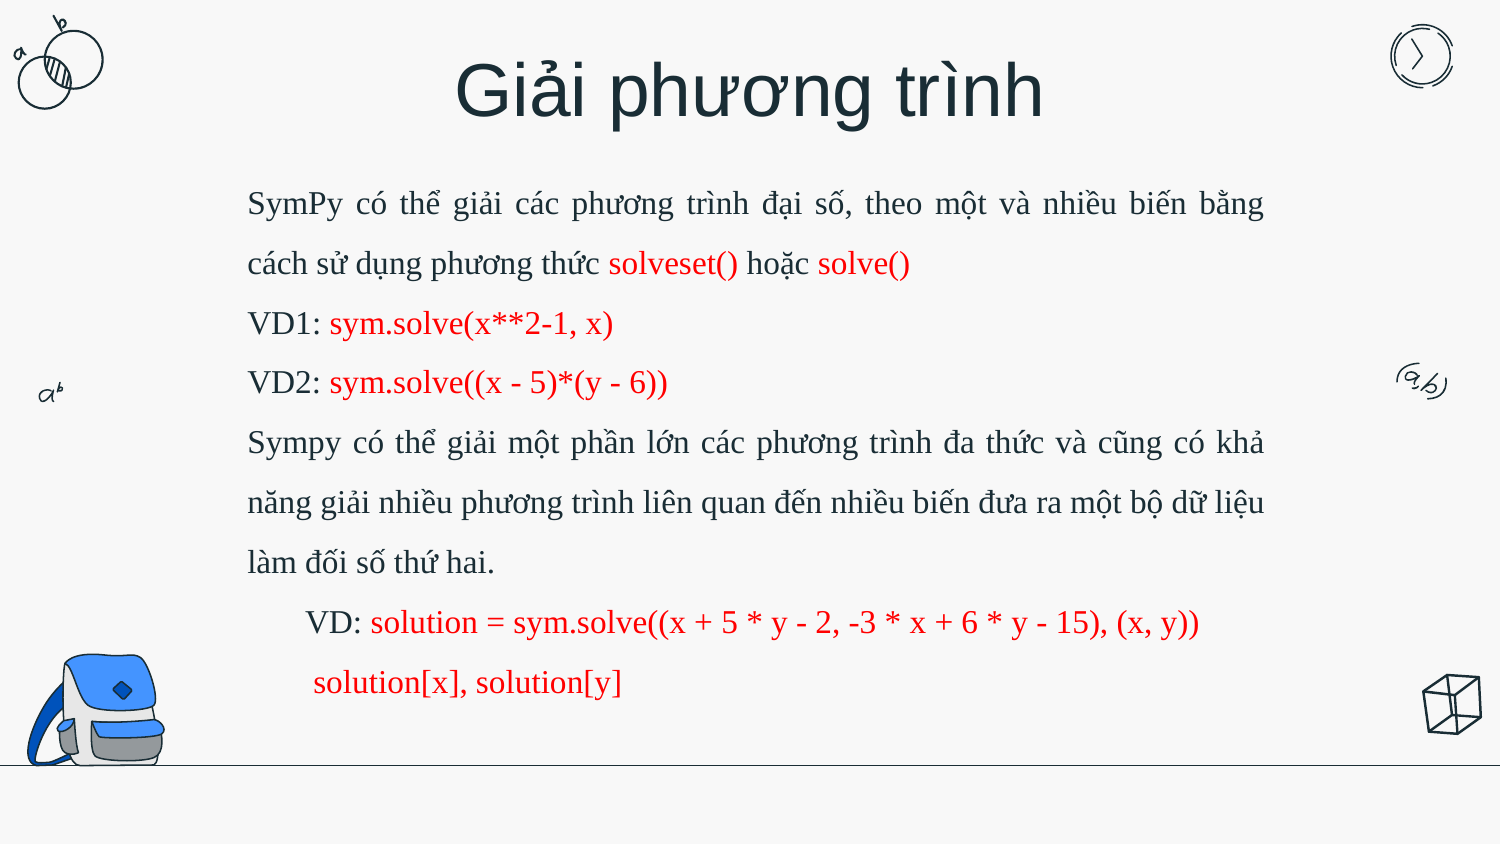

# Giải phương trình
SymPy có thể giải các phương trình đại số, theo một và nhiều biến bằng cách sử dụng phương thức solveset() hoặc solve()
VD1: sym.solve(x**2-1, x)
VD2: sym.solve((x - 5)*(y - 6))
Sympy có thể giải một phần lớn các phương trình đa thức và cũng có khả năng giải nhiều phương trình liên quan đến nhiều biến đưa ra một bộ dữ liệu làm đối số thứ hai.
       VD: solution = sym.solve((x + 5 * y - 2, -3 * x + 6 * y - 15), (x, y))
        solution[x], solution[y]